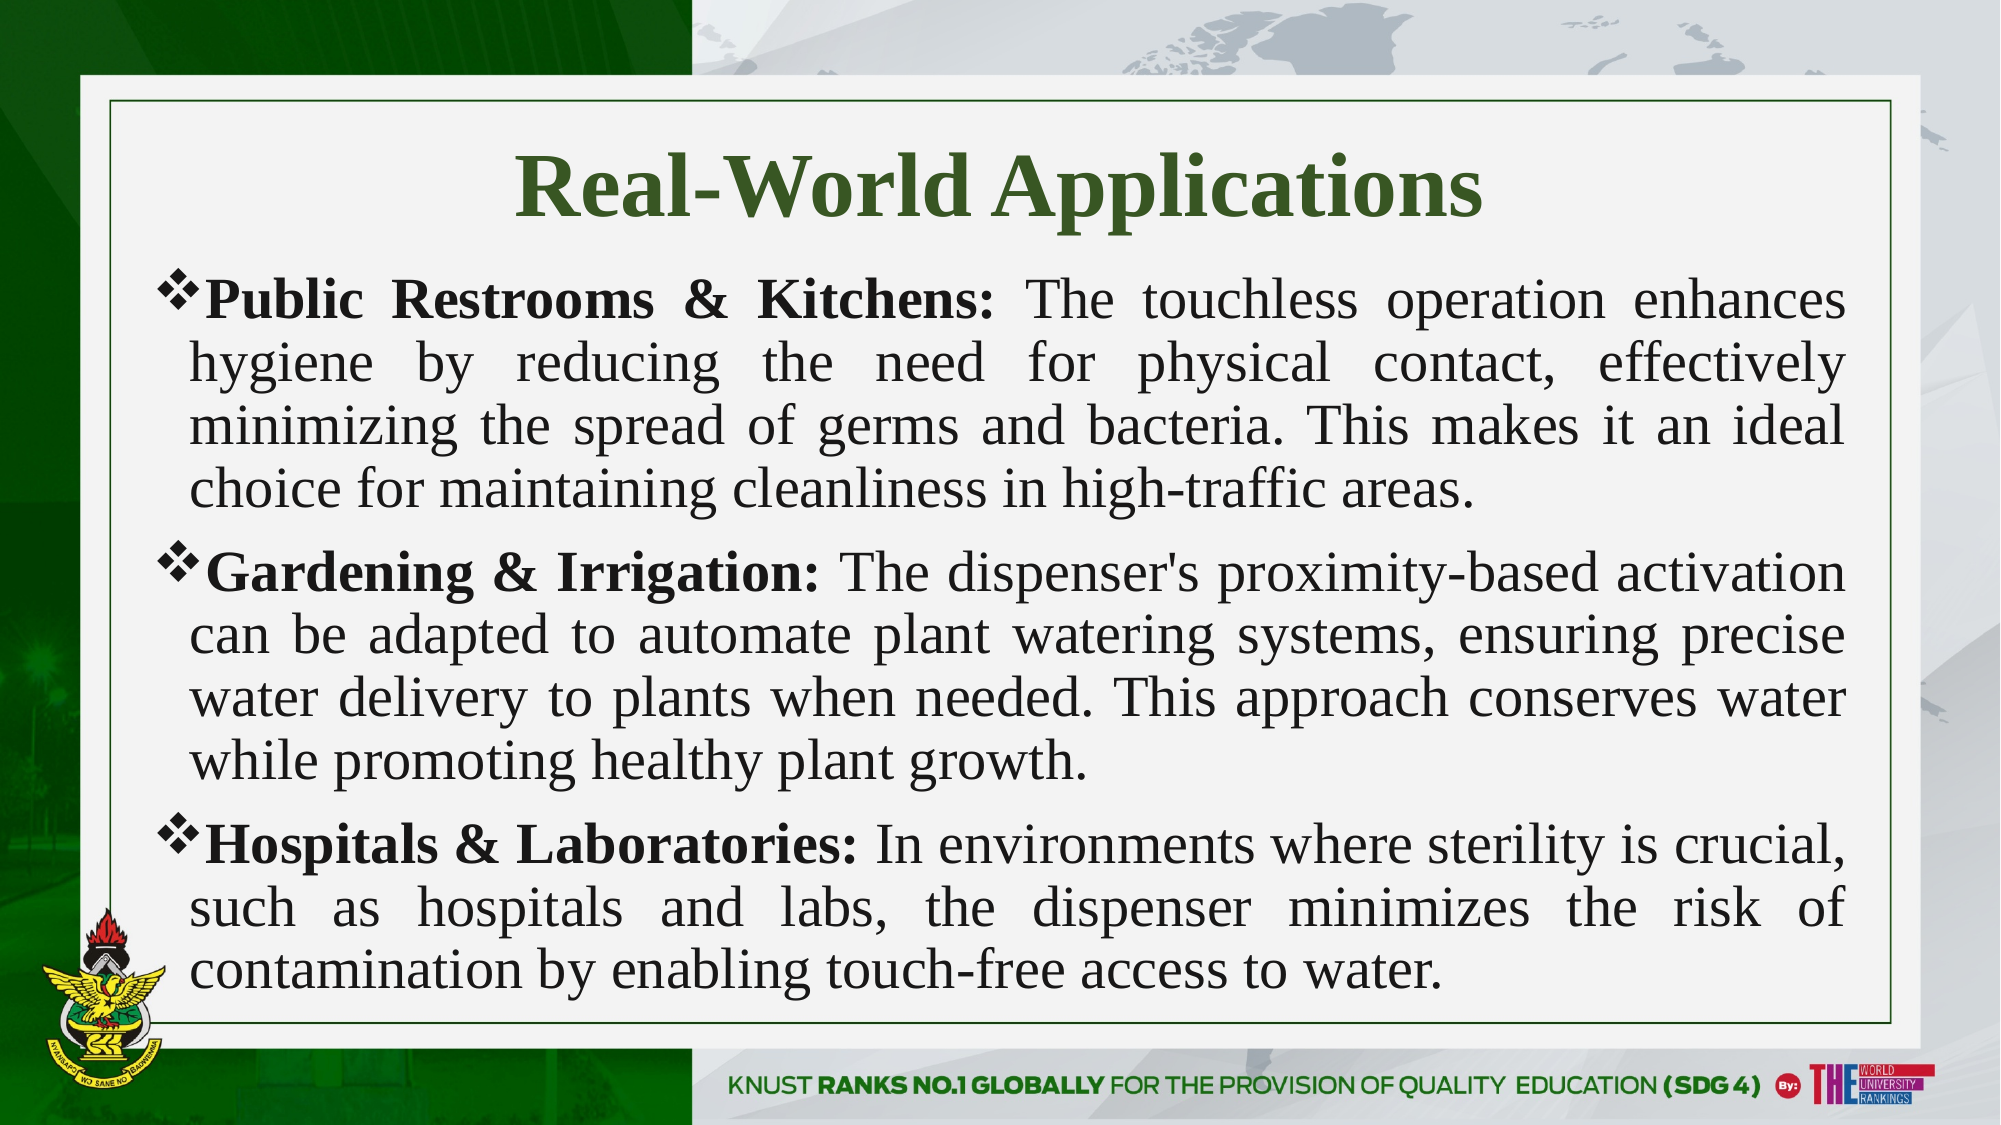

# Real-World Applications
Public Restrooms & Kitchens: The touchless operation enhances hygiene by reducing the need for physical contact, effectively minimizing the spread of germs and bacteria. This makes it an ideal choice for maintaining cleanliness in high-traffic areas.
Gardening & Irrigation: The dispenser's proximity-based activation can be adapted to automate plant watering systems, ensuring precise water delivery to plants when needed. This approach conserves water while promoting healthy plant growth.
Hospitals & Laboratories: In environments where sterility is crucial, such as hospitals and labs, the dispenser minimizes the risk of contamination by enabling touch-free access to water.